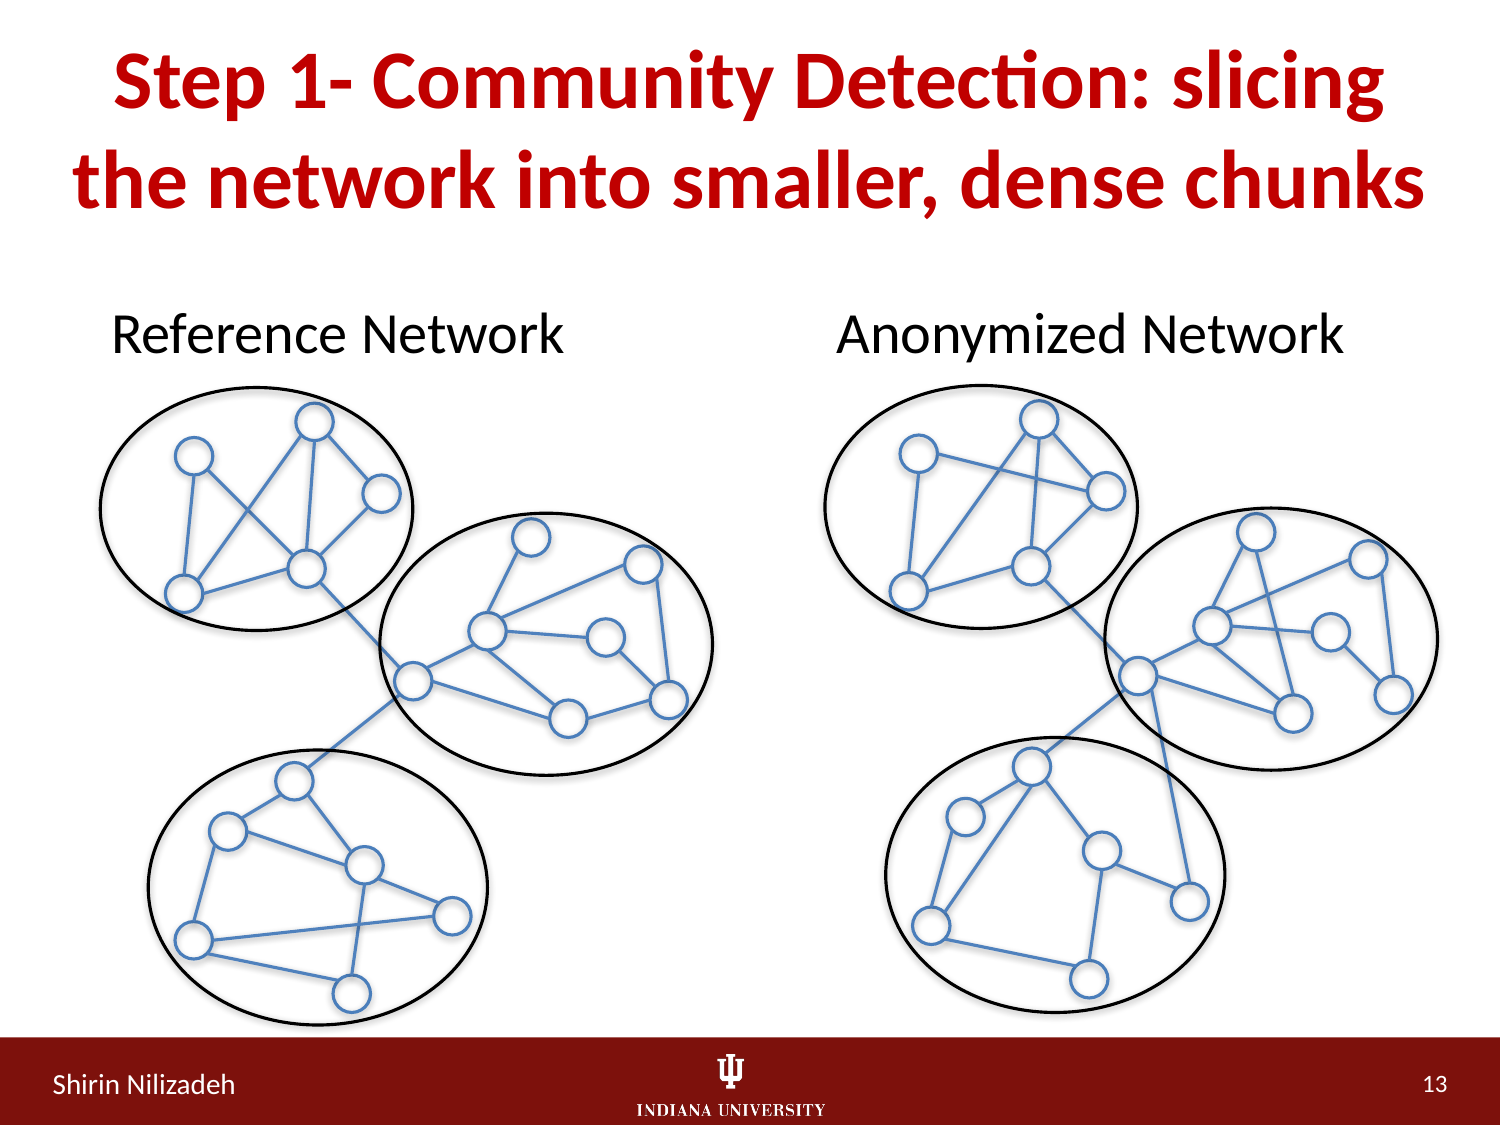

Step 1- Community Detection: slicing the network into smaller, dense chunks
Reference Network
Anonymized Network

13